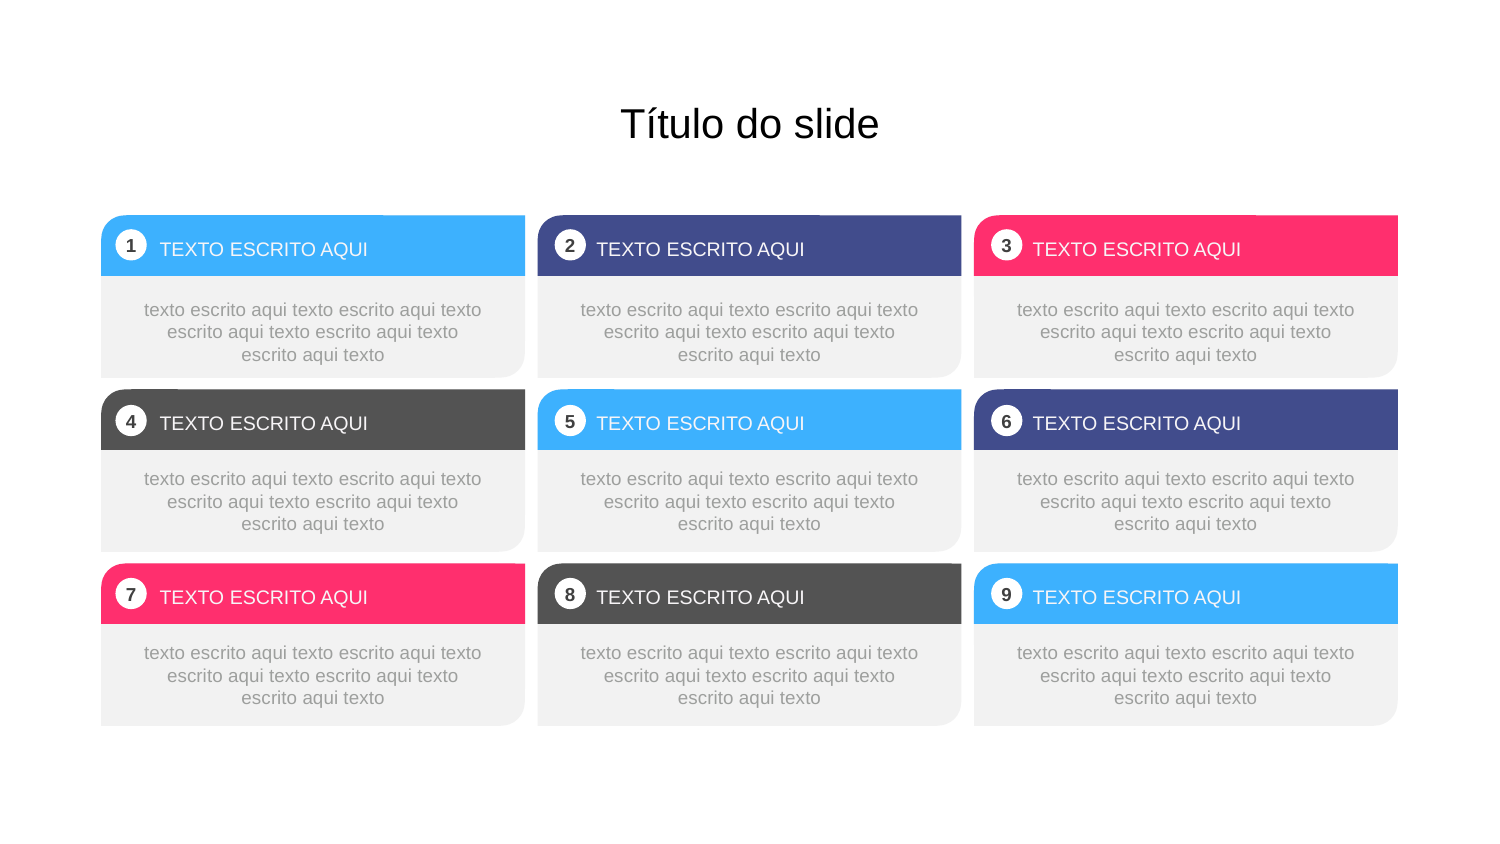

Título do slide

1
2
3
TEXTO ESCRITO AQUI
TEXTO ESCRITO AQUI
TEXTO ESCRITO AQUI
texto escrito aqui texto escrito aqui texto escrito aqui texto escrito aqui texto escrito aqui texto
texto escrito aqui texto escrito aqui texto escrito aqui texto escrito aqui texto escrito aqui texto
texto escrito aqui texto escrito aqui texto escrito aqui texto escrito aqui texto escrito aqui texto

4
5
6
TEXTO ESCRITO AQUI
TEXTO ESCRITO AQUI
TEXTO ESCRITO AQUI
texto escrito aqui texto escrito aqui texto escrito aqui texto escrito aqui texto escrito aqui texto
texto escrito aqui texto escrito aqui texto escrito aqui texto escrito aqui texto escrito aqui texto
texto escrito aqui texto escrito aqui texto escrito aqui texto escrito aqui texto escrito aqui texto

7
8
9
TEXTO ESCRITO AQUI
TEXTO ESCRITO AQUI
TEXTO ESCRITO AQUI
texto escrito aqui texto escrito aqui texto escrito aqui texto escrito aqui texto escrito aqui texto
texto escrito aqui texto escrito aqui texto escrito aqui texto escrito aqui texto escrito aqui texto
texto escrito aqui texto escrito aqui texto escrito aqui texto escrito aqui texto escrito aqui texto